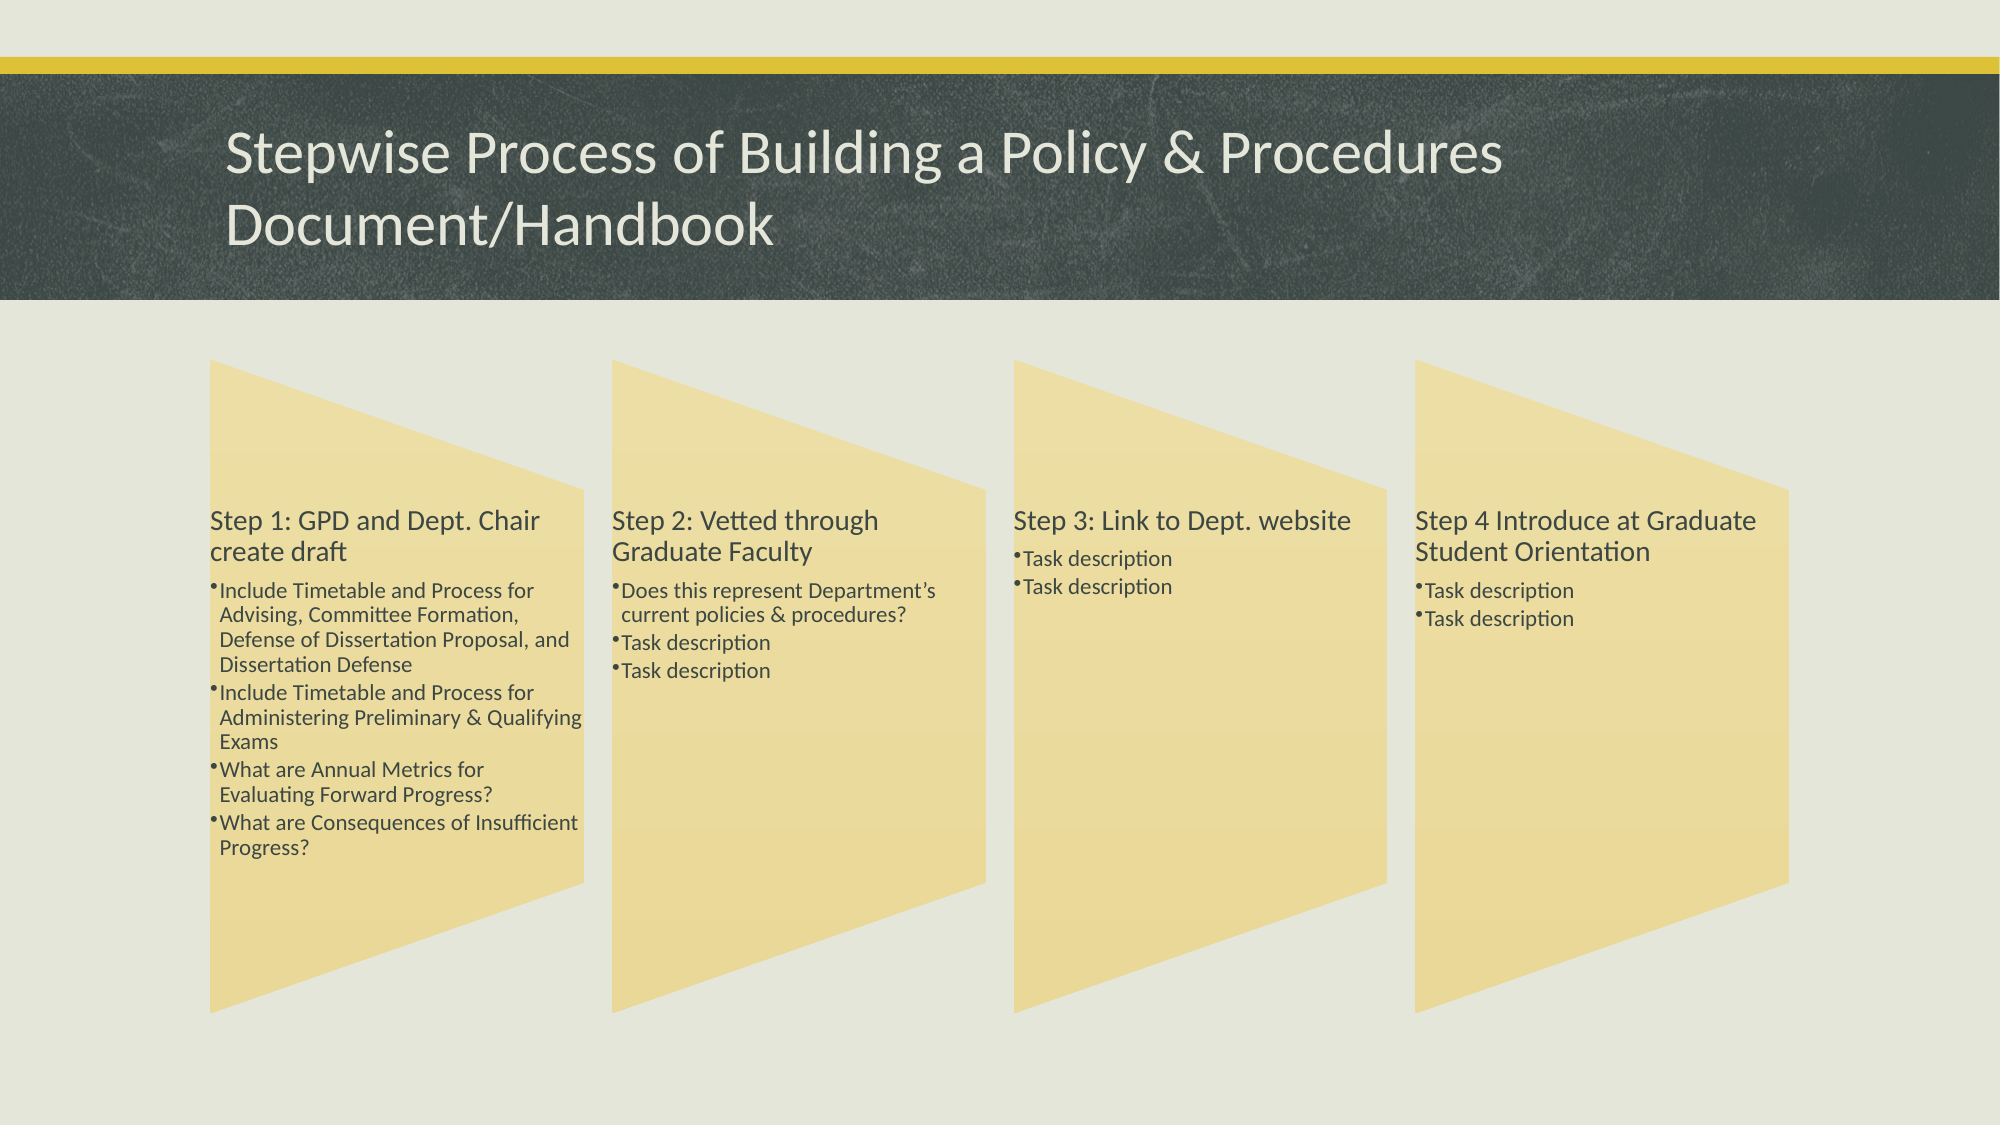

# Stepwise Process of Building a Policy & Procedures Document/Handbook
Step 1: GPD and Dept. Chair create draft
Include Timetable and Process for Advising, Committee Formation, Defense of Dissertation Proposal, and Dissertation Defense
Include Timetable and Process for Administering Preliminary & Qualifying Exams
What are Annual Metrics for Evaluating Forward Progress?
What are Consequences of Insufficient Progress?
Step 2: Vetted through Graduate Faculty
Does this represent Department’s current policies & procedures?
Task description
Task description
Step 3: Link to Dept. website
Task description
Task description
Step 4 Introduce at Graduate Student Orientation
Task description
Task description